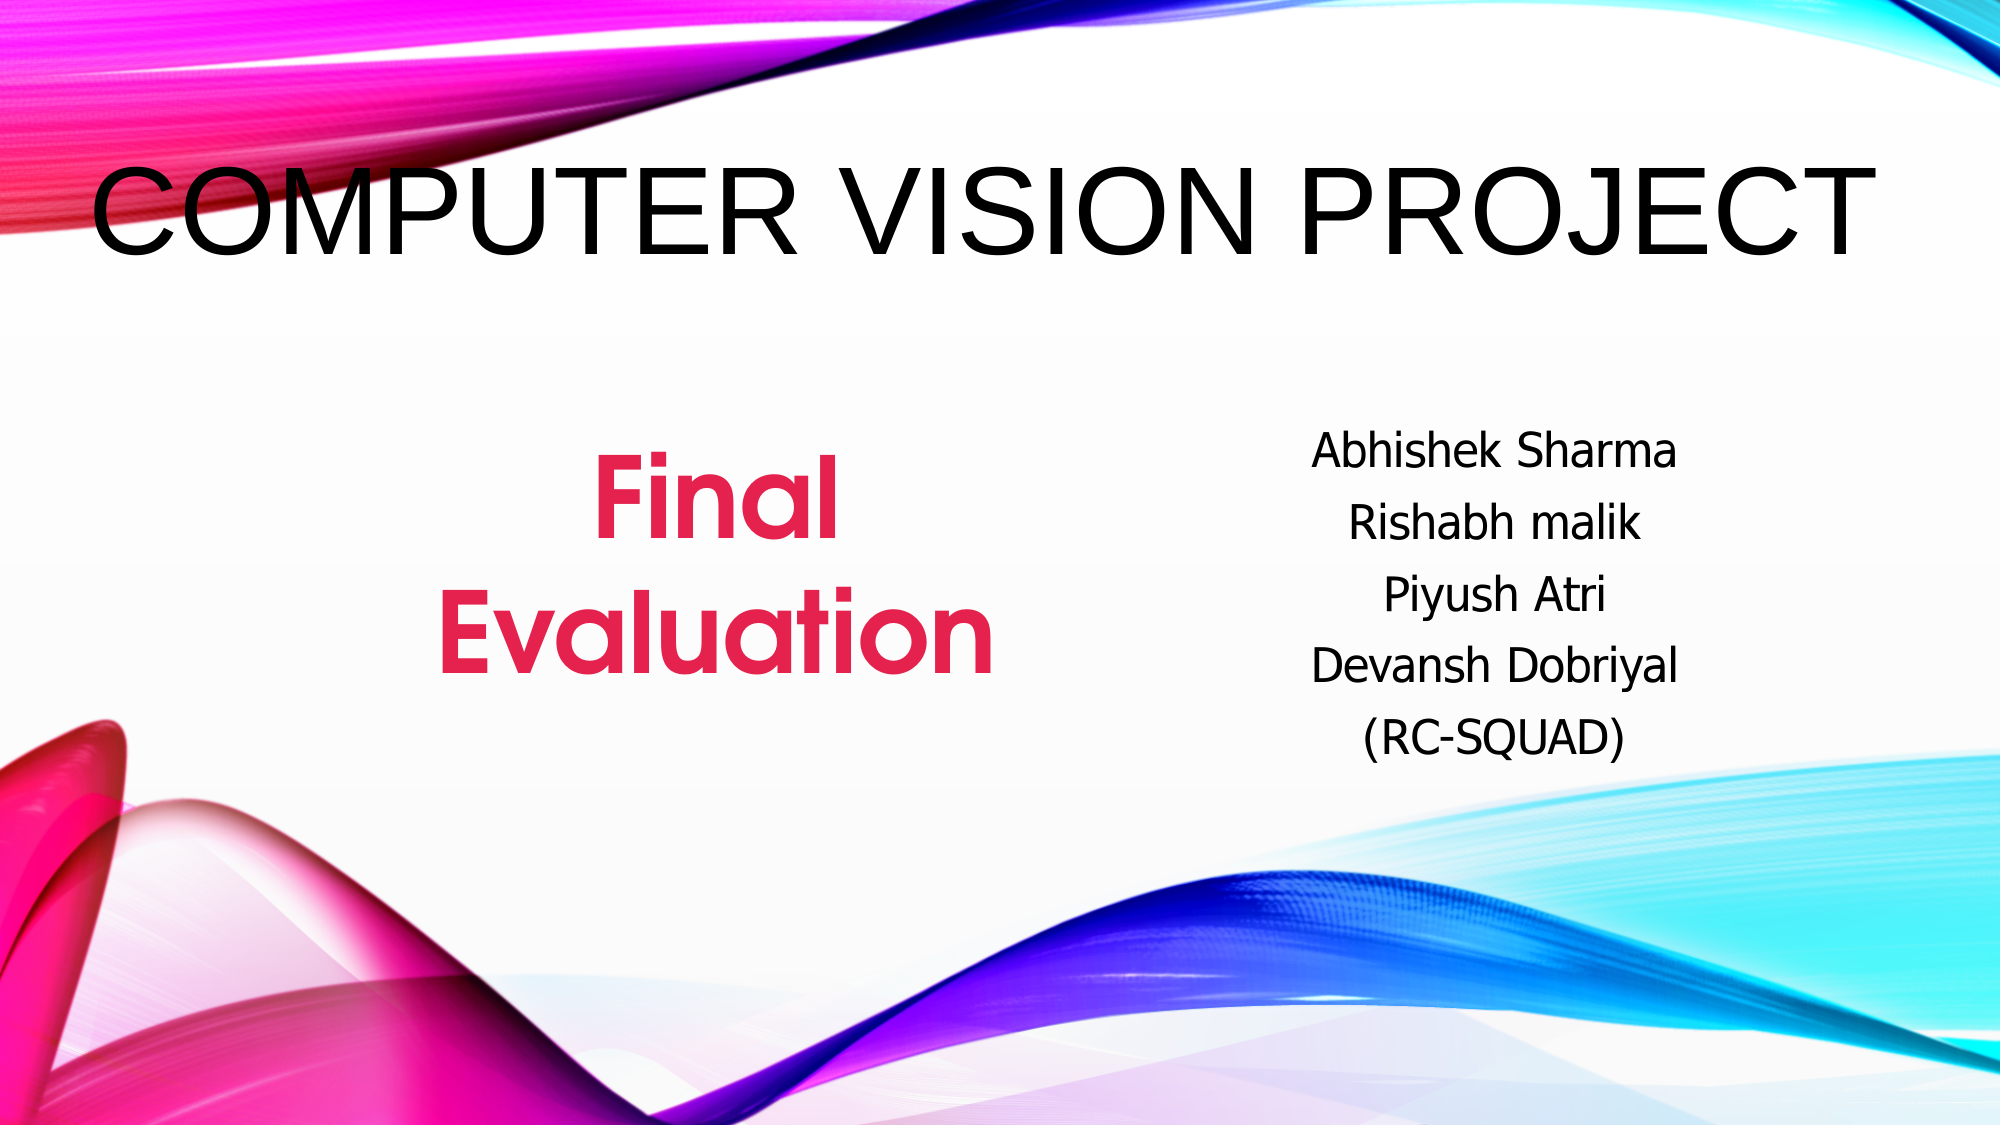

# COMPUTER VISION PROJECT
Final Evaluation
Abhishek Sharma
Rishabh malik
Piyush Atri
Devansh Dobriyal
(RC-SQUAD)